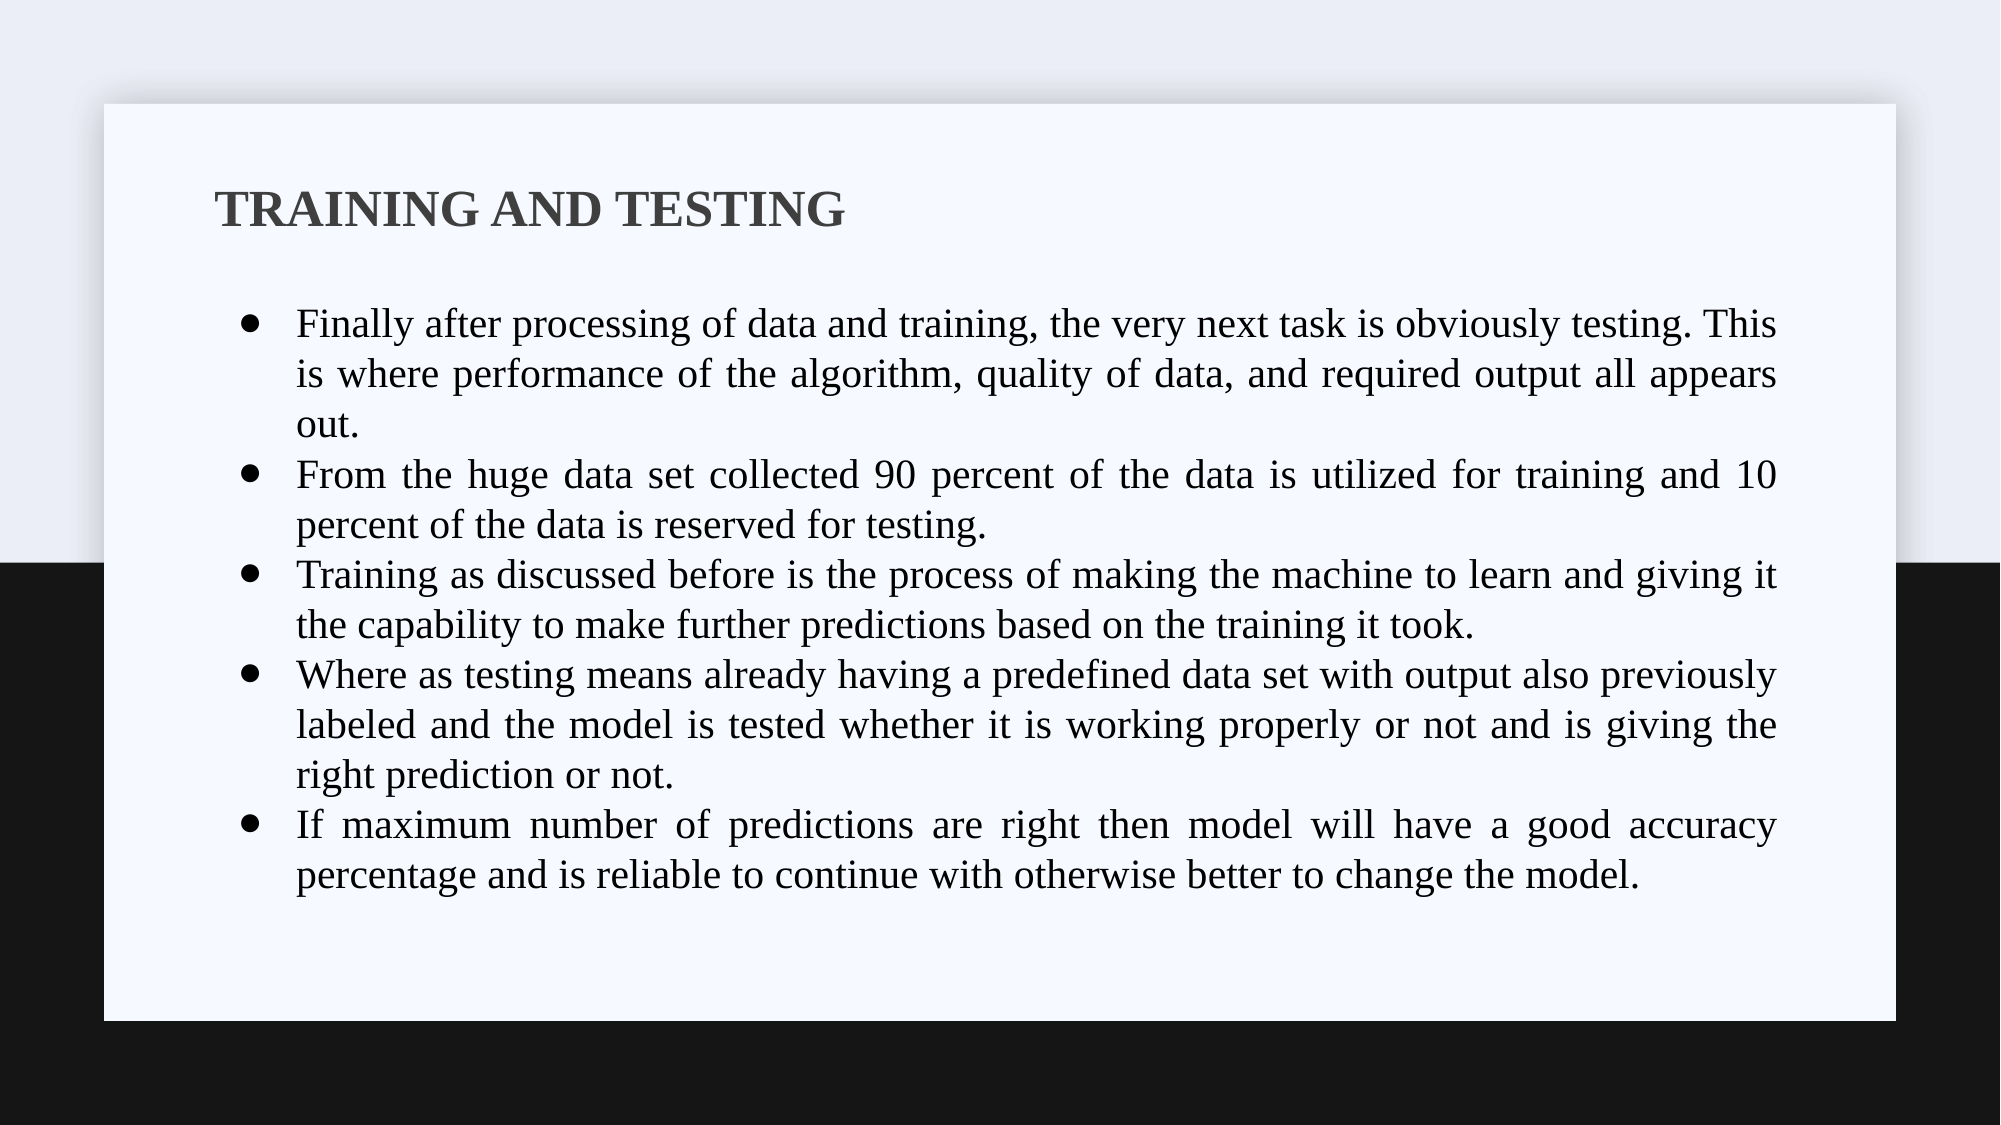

# TRAINING AND TESTING
Finally after processing of data and training, the very next task is obviously testing. This is where performance of the algorithm, quality of data, and required output all appears out.
From the huge data set collected 90 percent of the data is utilized for training and 10 percent of the data is reserved for testing.
Training as discussed before is the process of making the machine to learn and giving it the capability to make further predictions based on the training it took.
Where as testing means already having a predefined data set with output also previously labeled and the model is tested whether it is working properly or not and is giving the right prediction or not.
If maximum number of predictions are right then model will have a good accuracy percentage and is reliable to continue with otherwise better to change the model.